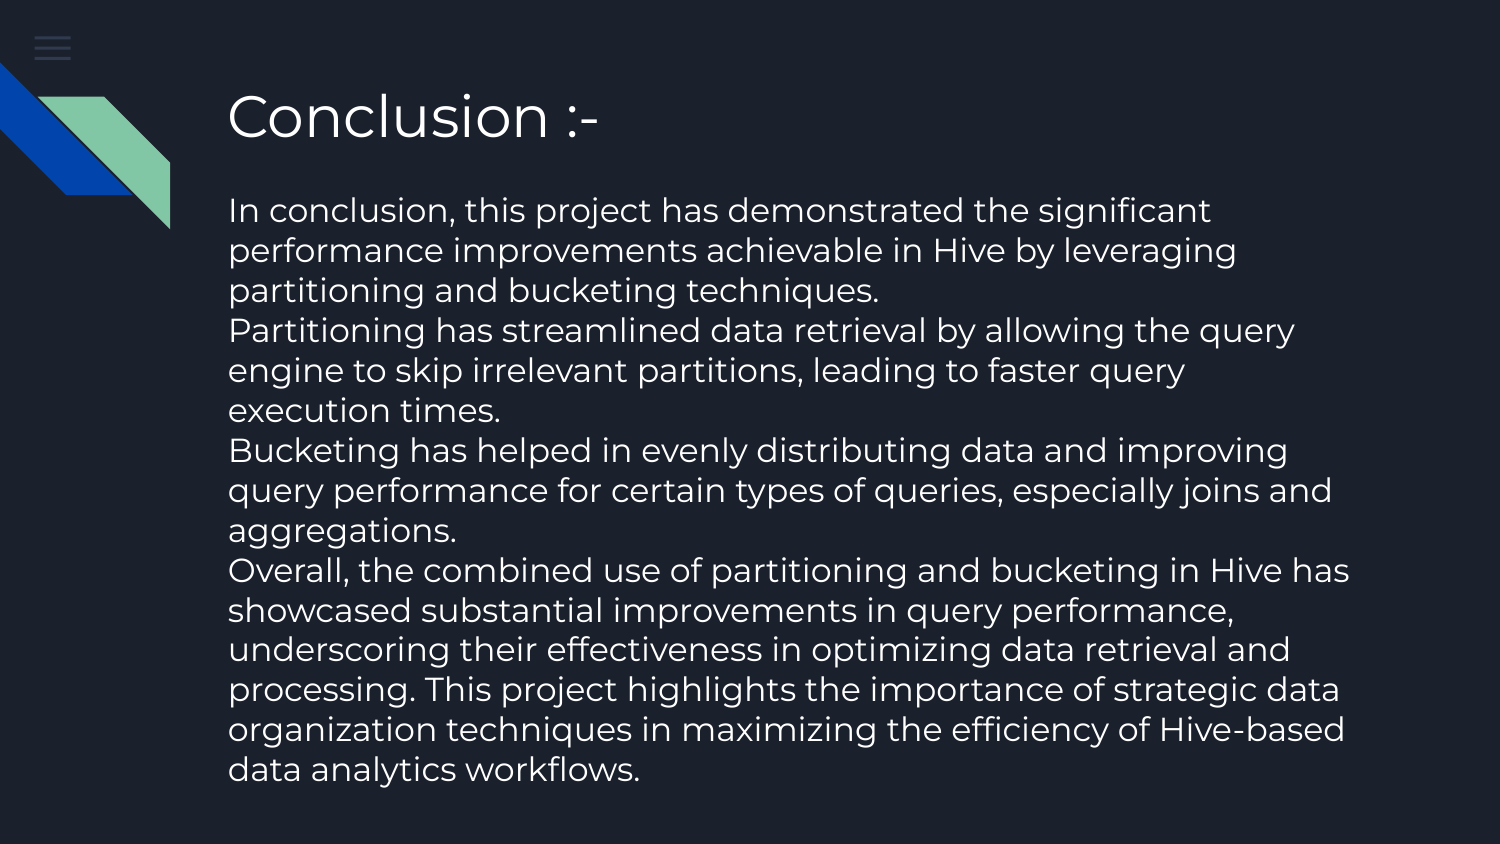

# Conclusion :- In conclusion, this project has demonstrated the significant performance improvements achievable in Hive by leveraging partitioning and bucketing techniques. Partitioning has streamlined data retrieval by allowing the query engine to skip irrelevant partitions, leading to faster query execution times. Bucketing has helped in evenly distributing data and improving query performance for certain types of queries, especially joins and aggregations. Overall, the combined use of partitioning and bucketing in Hive has showcased substantial improvements in query performance, underscoring their effectiveness in optimizing data retrieval and processing. This project highlights the importance of strategic data organization techniques in maximizing the efficiency of Hive-based data analytics workflows.